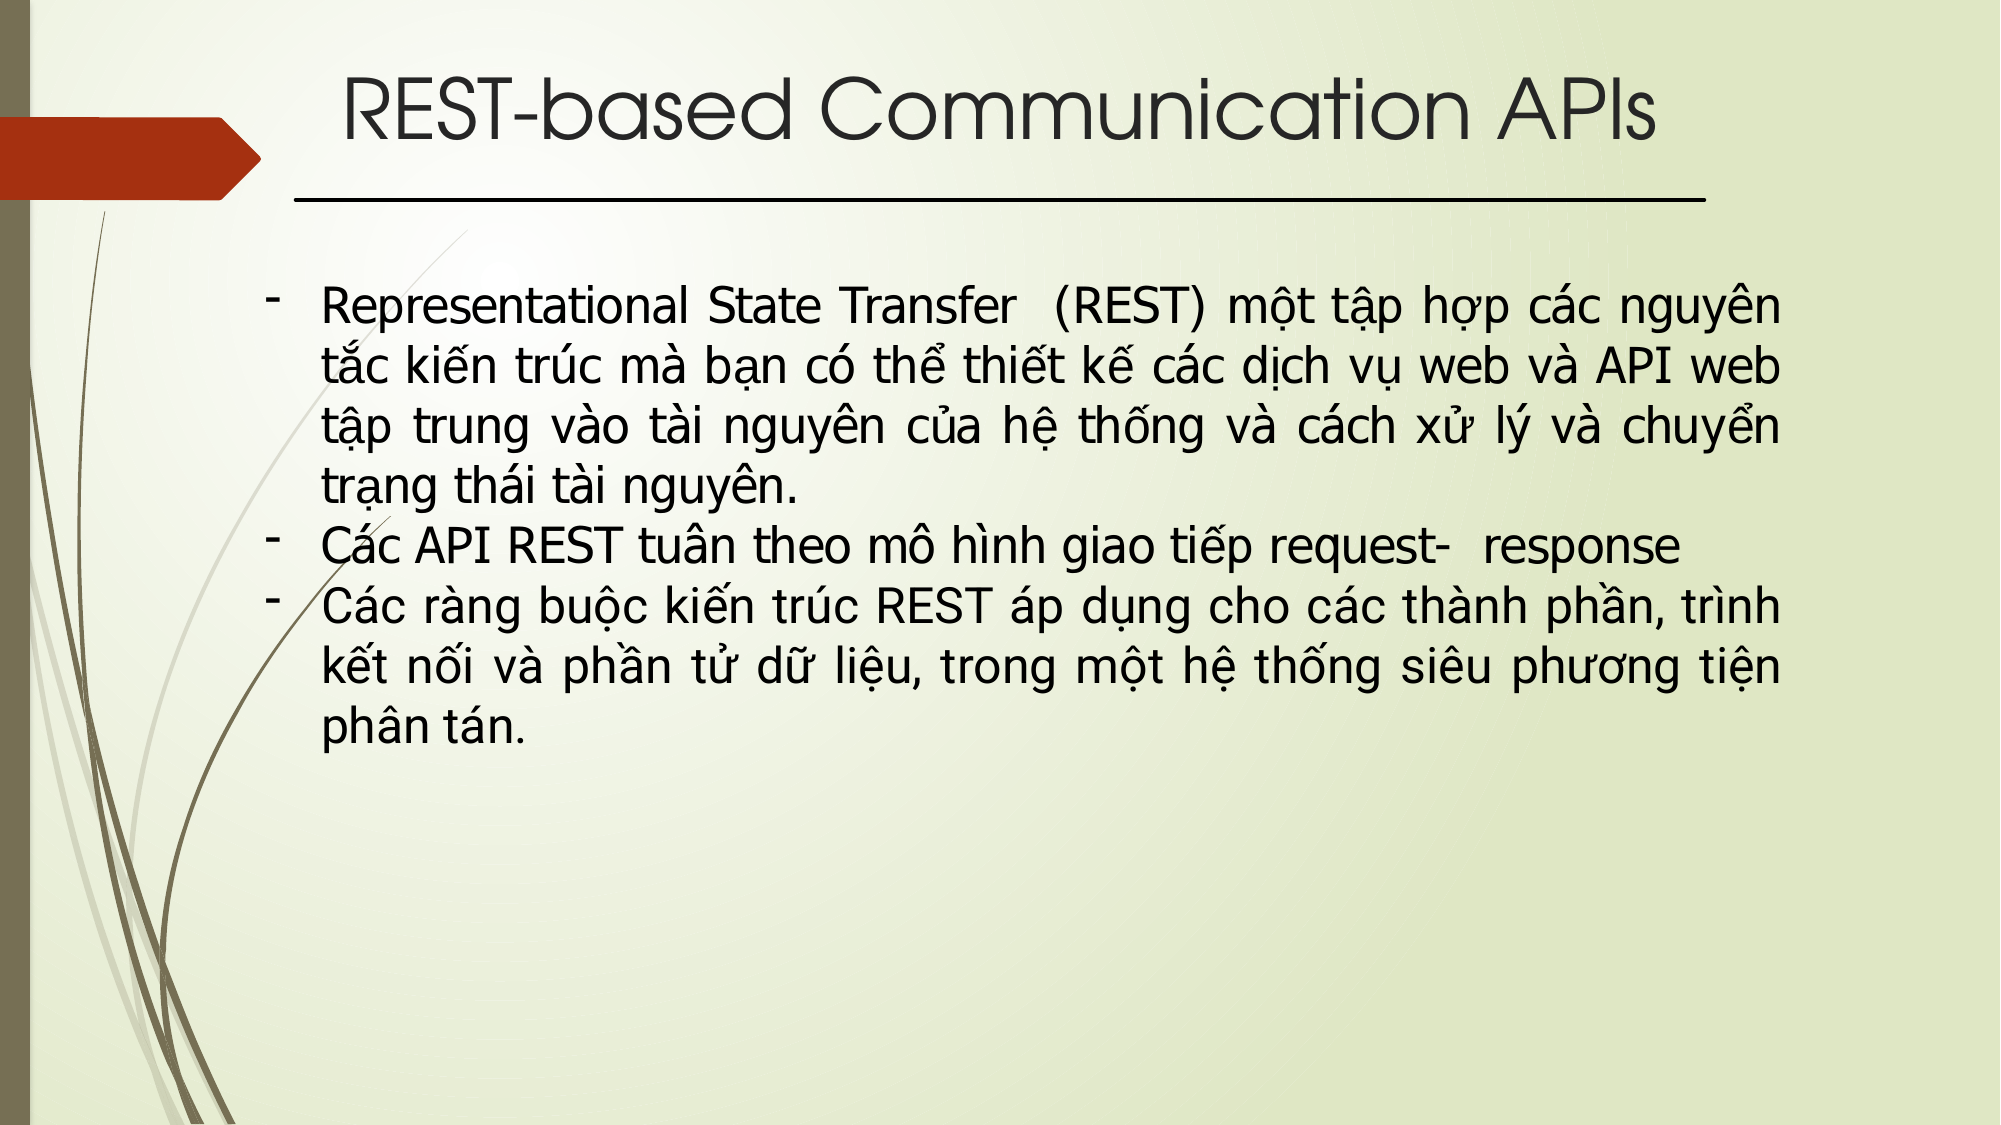

# REST-based Communication APIs
Representational State Transfer  (REST) một tập hợp các nguyên tắc kiến trúc mà bạn có thể thiết kế các dịch vụ web và API web tập trung vào tài nguyên của hệ thống và cách xử lý và chuyển trạng thái tài nguyên.
Các API REST tuân theo mô hình giao tiếp request-  response
Các ràng buộc kiến trúc REST áp dụng cho các thành phần, trình kết nối và phần tử dữ liệu, trong một hệ thống siêu phương tiện phân tán.